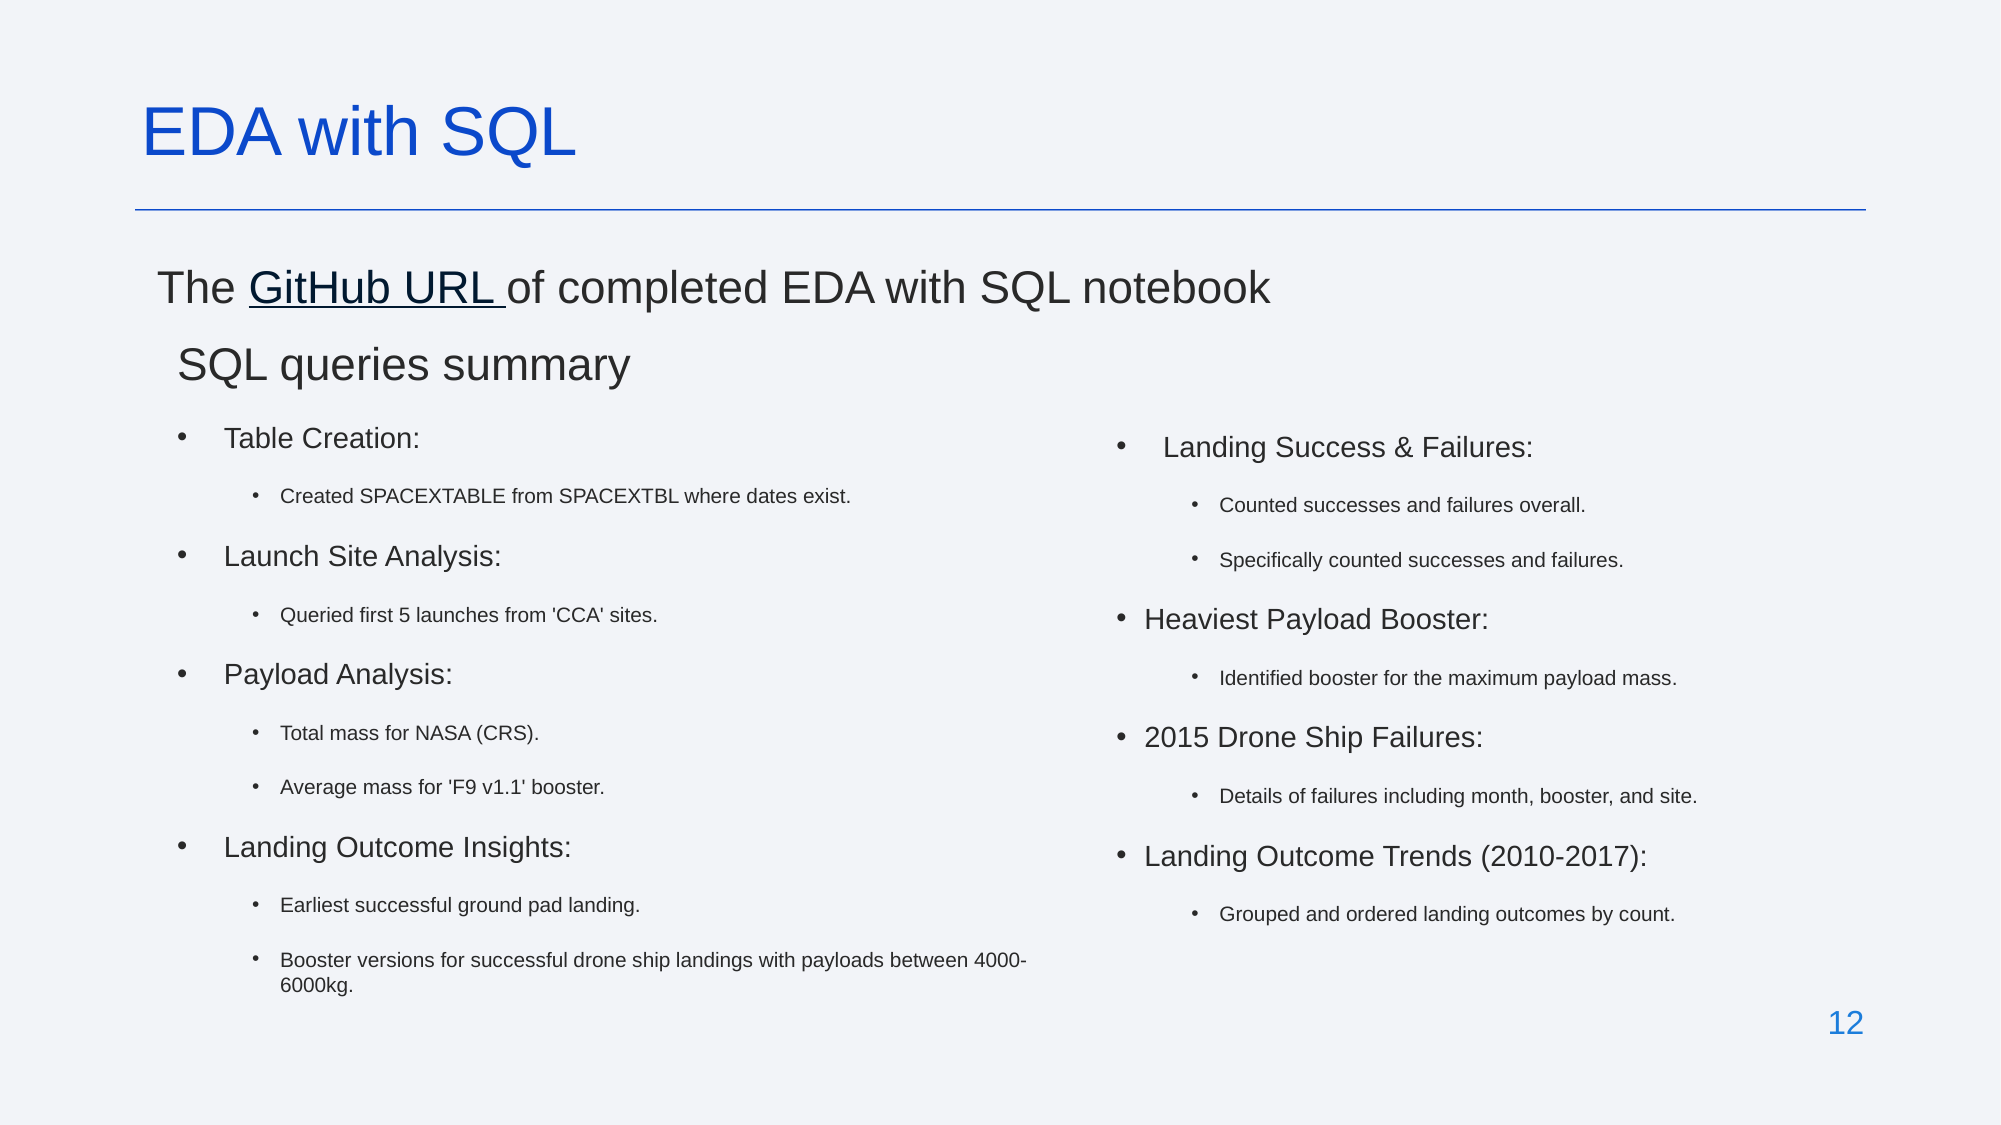

EDA with SQL
The GitHub URL of completed EDA with SQL notebook

SQL queries summary
Table Creation:
Created SPACEXTABLE from SPACEXTBL where dates exist.
Launch Site Analysis:
Queried first 5 launches from 'CCA' sites.
Payload Analysis:
Total mass for NASA (CRS).
Average mass for 'F9 v1.1' booster.
Landing Outcome Insights:
Earliest successful ground pad landing.
Booster versions for successful drone ship landings with payloads between 4000-6000kg.

Landing Success & Failures:
Counted successes and failures overall.
Specifically counted successes and failures.
Heaviest Payload Booster:
Identified booster for the maximum payload mass.
2015 Drone Ship Failures:
Details of failures including month, booster, and site.
Landing Outcome Trends (2010-2017):
Grouped and ordered landing outcomes by count.
12